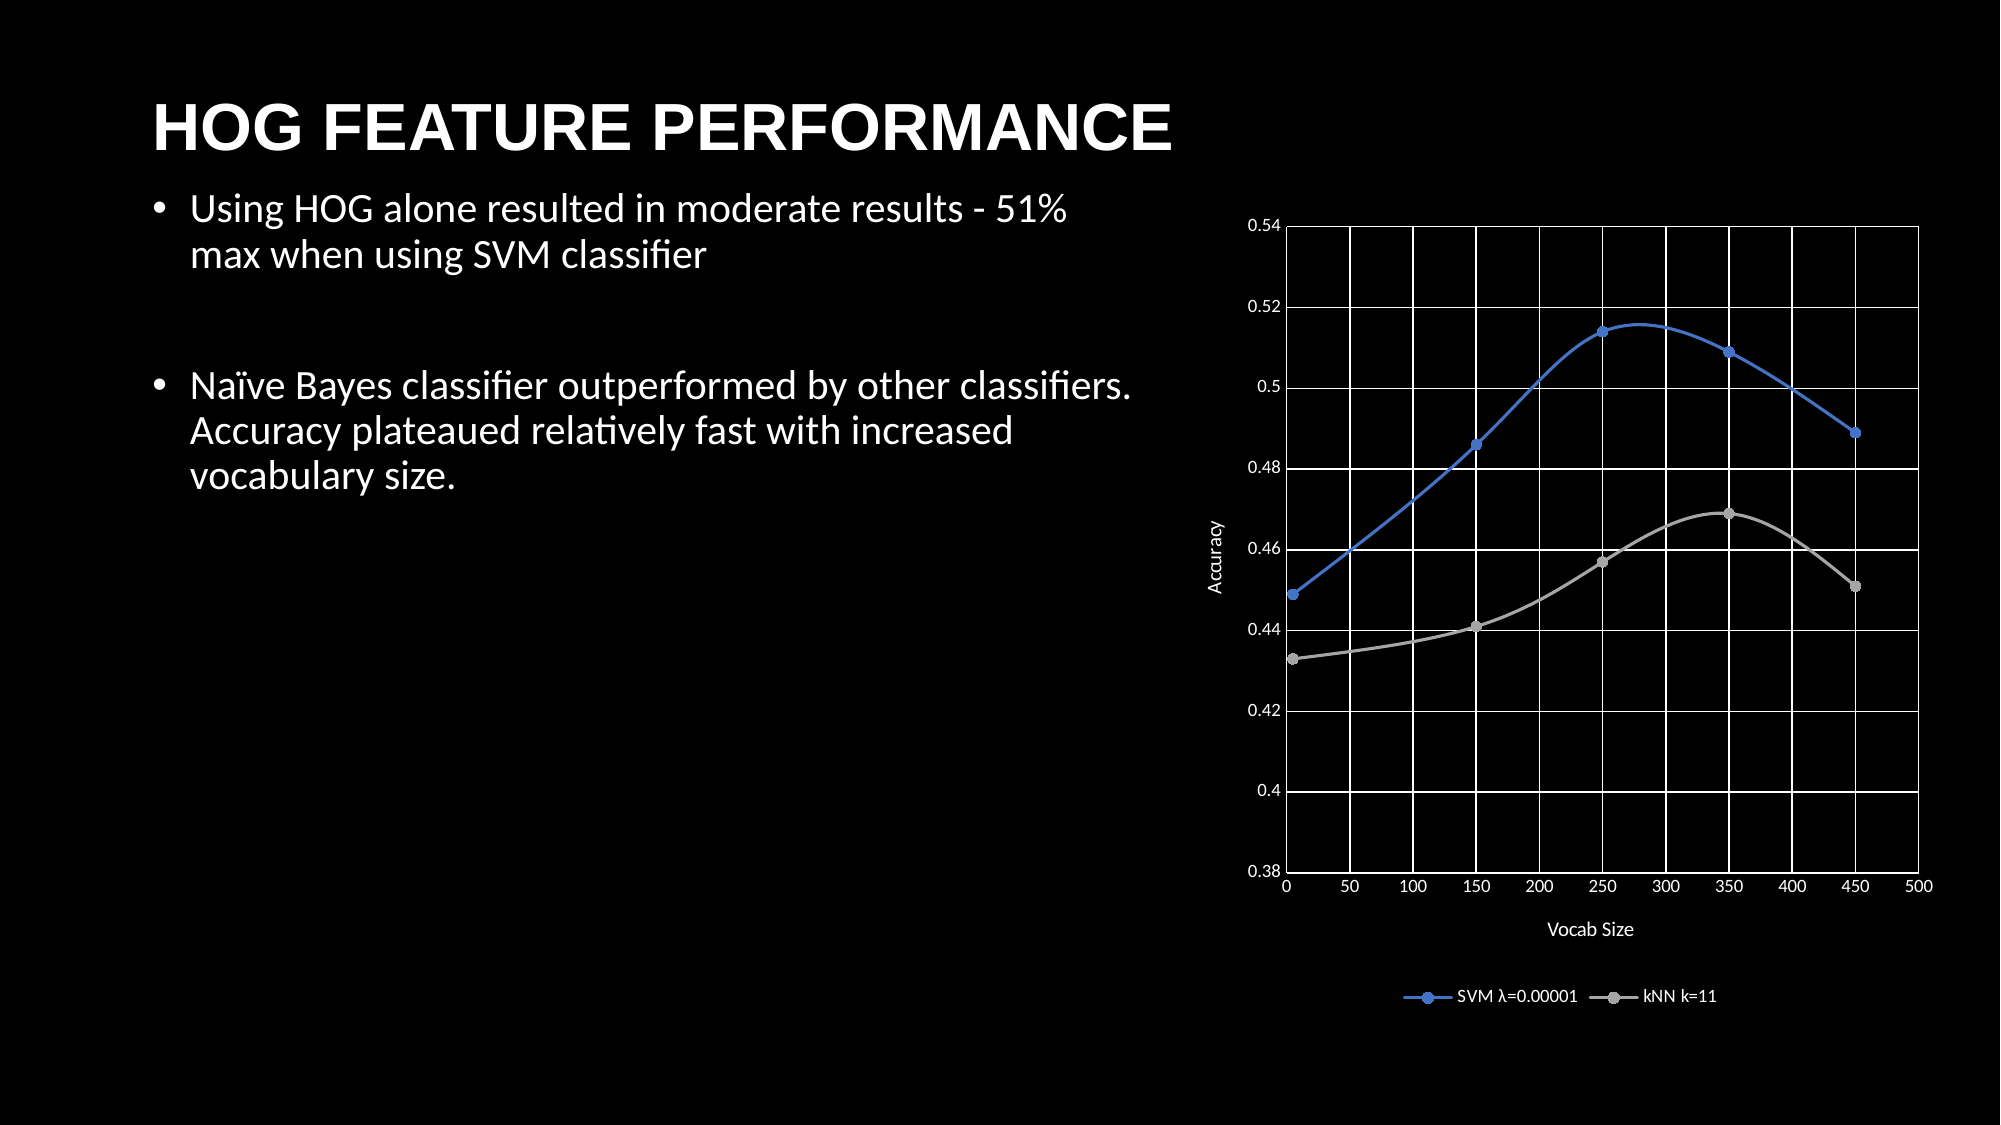

# HOG FEATURE PERFORMANCE
Using HOG alone resulted in moderate results - 51% max when using SVM classifier

Naïve Bayes classifier outperformed by other classifiers. Accuracy plateaued relatively fast with increased vocabulary size.

### Chart

| Category | SVM λ=0.00001 | kNN k=11 |
|---|---|---|